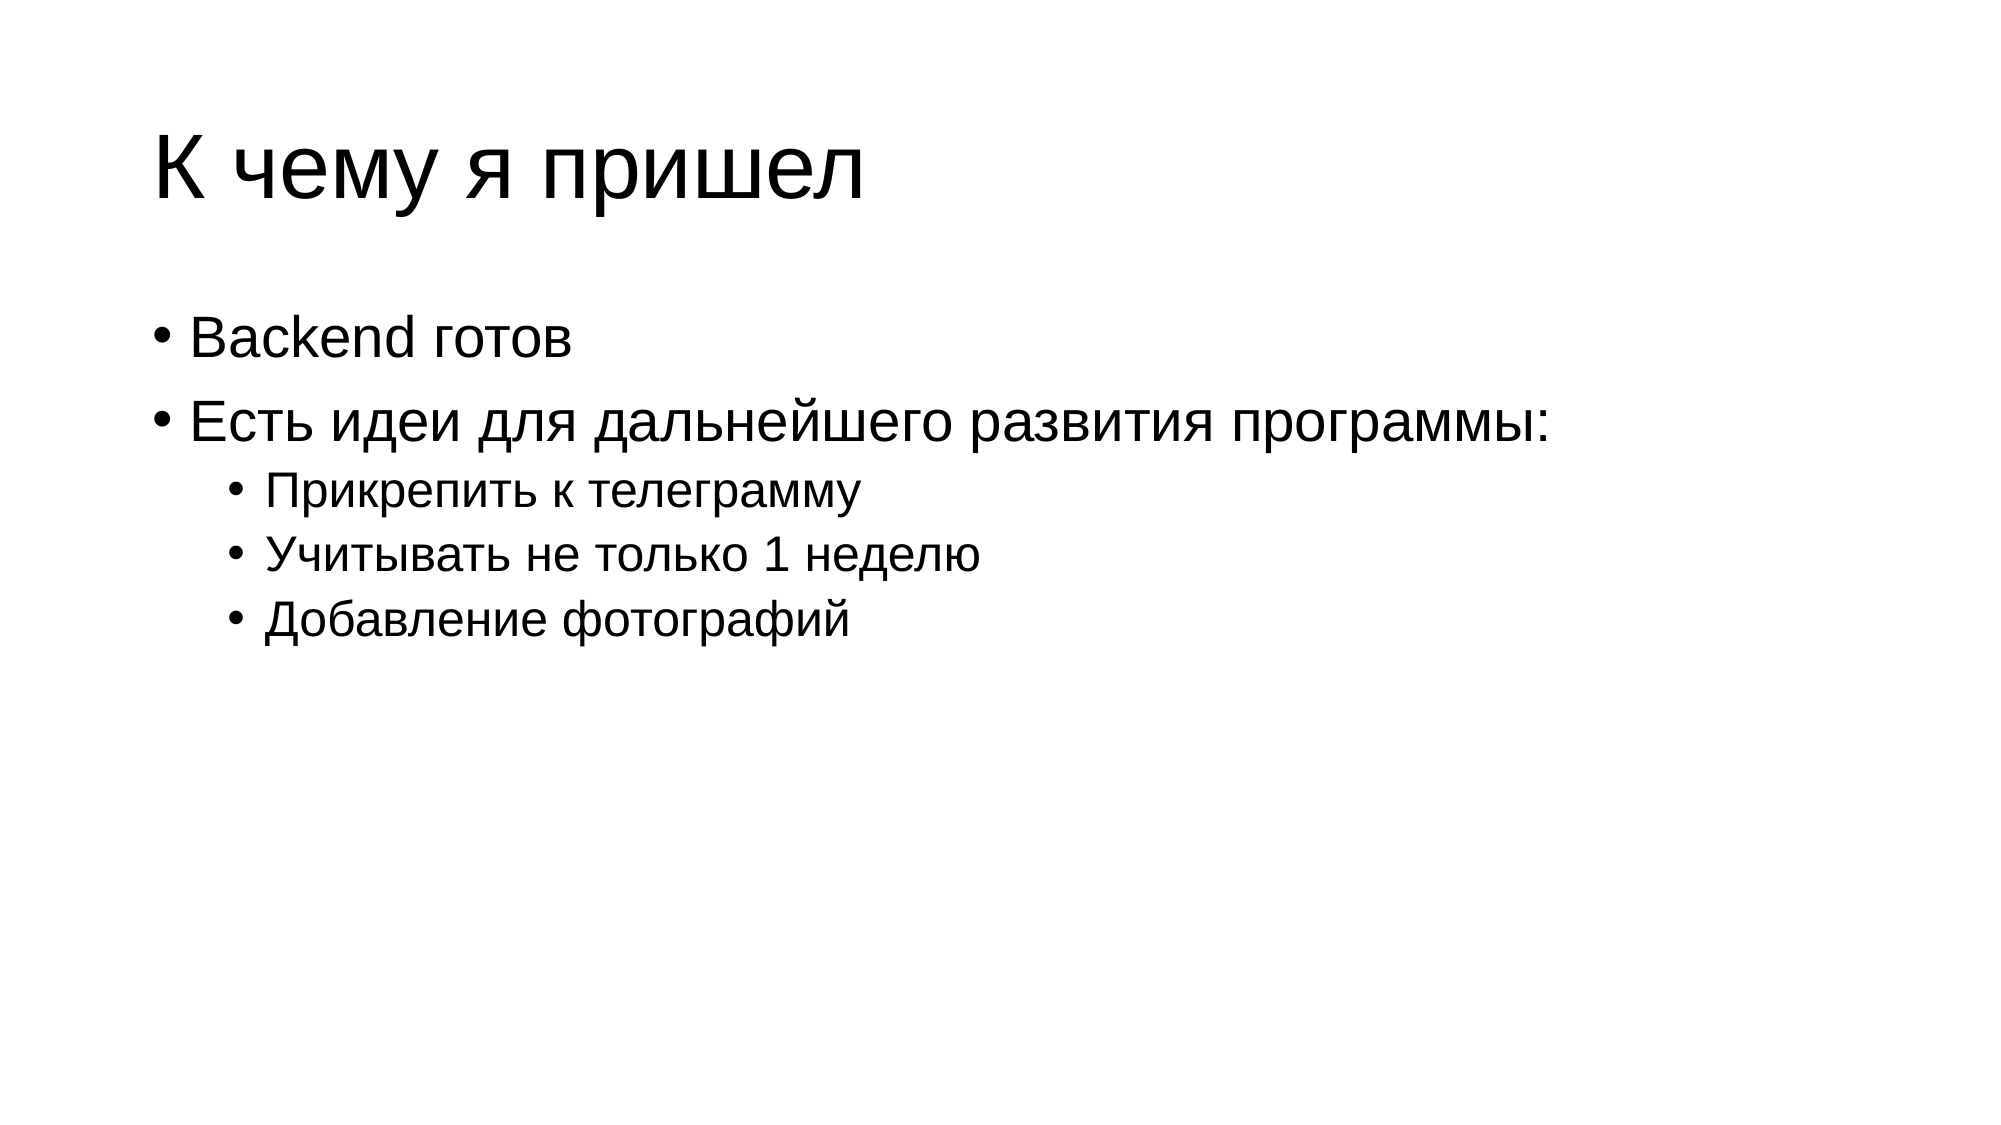

# К чему я пришел
Backend готов
Есть идеи для дальнейшего развития программы:
Прикрепить к телеграмму
Учитывать не только 1 неделю
Добавление фотографий